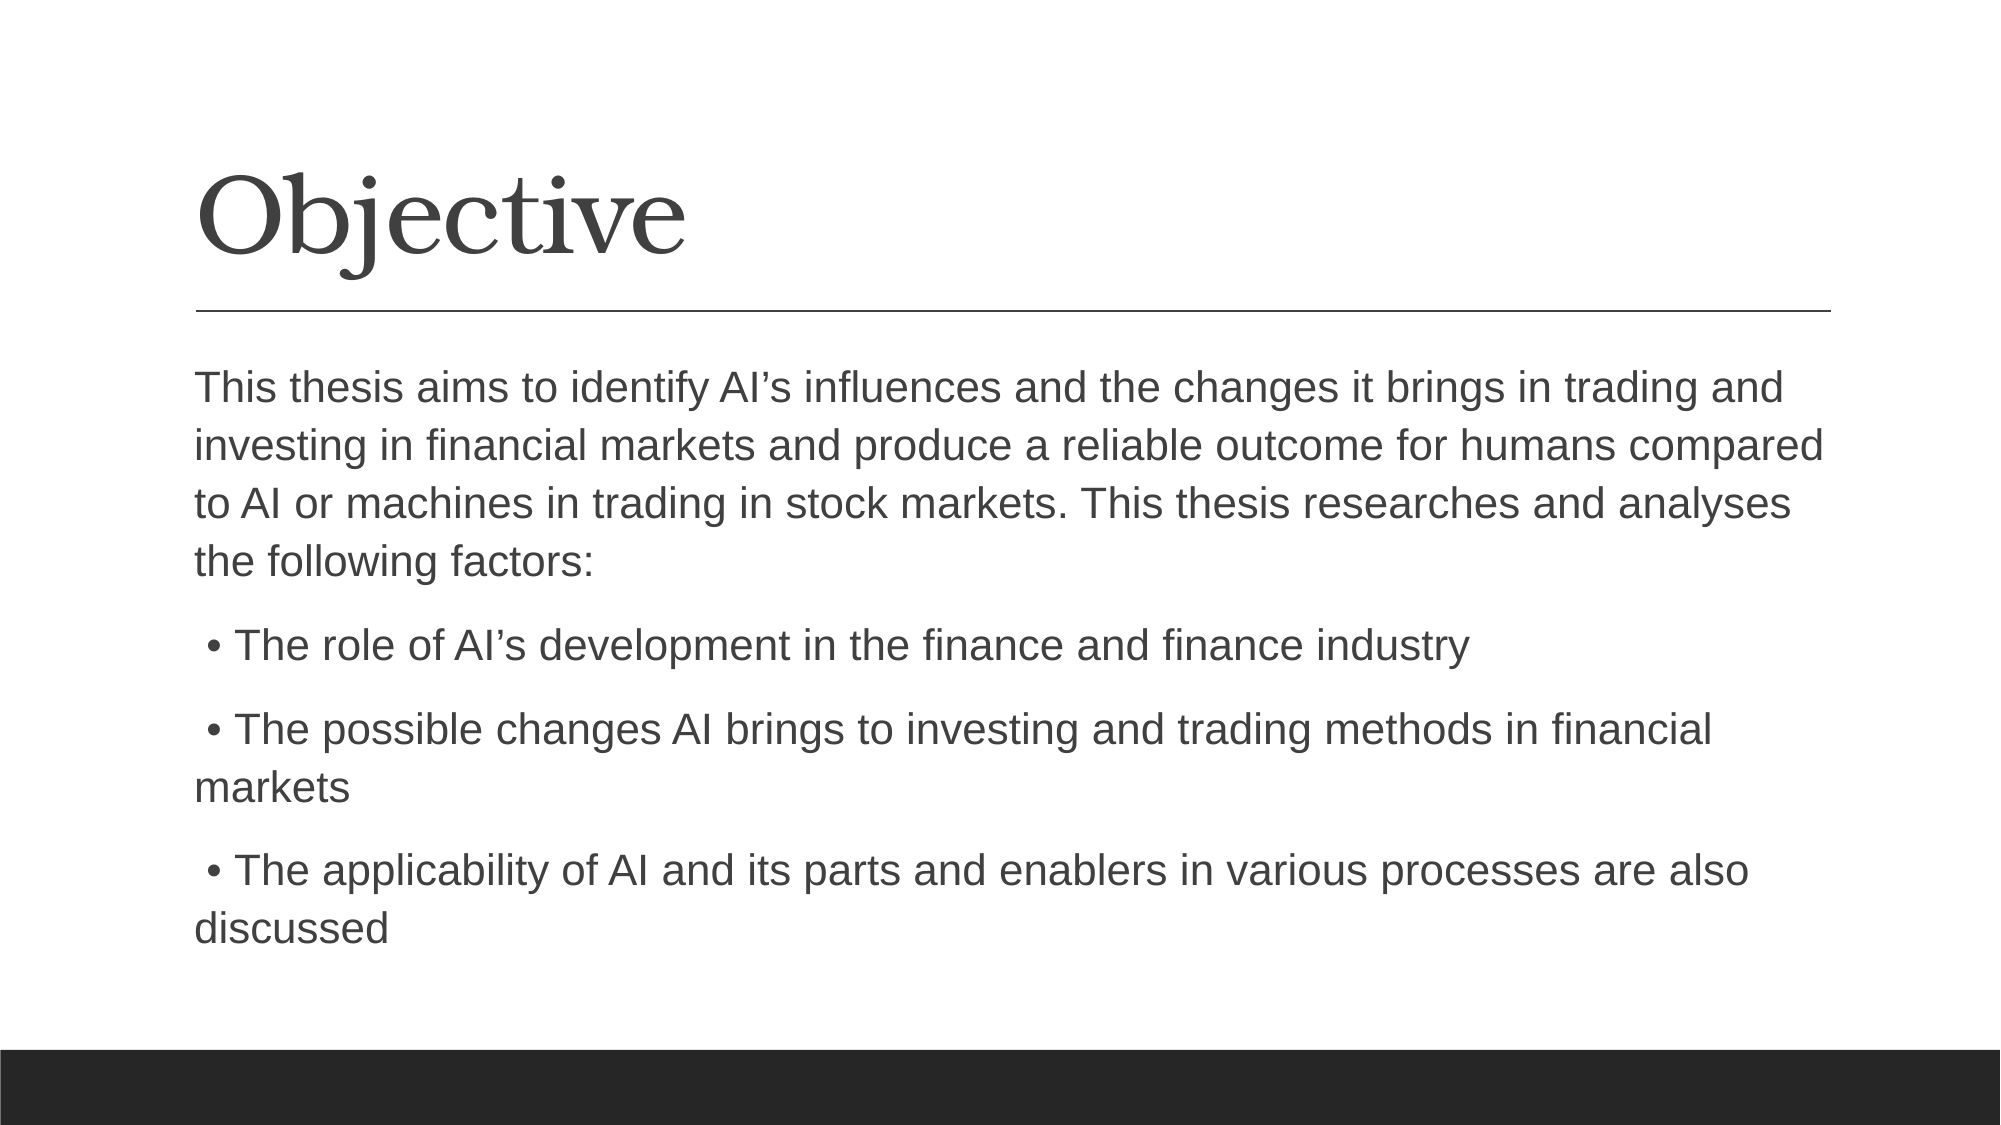

# Objective
This thesis aims to identify AI’s influences and the changes it brings in trading and investing in financial markets and produce a reliable outcome for humans compared to AI or machines in trading in stock markets. This thesis researches and analyses the following factors:
 • The role of AI’s development in the finance and finance industry
 • The possible changes AI brings to investing and trading methods in financial markets
 • The applicability of AI and its parts and enablers in various processes are also discussed